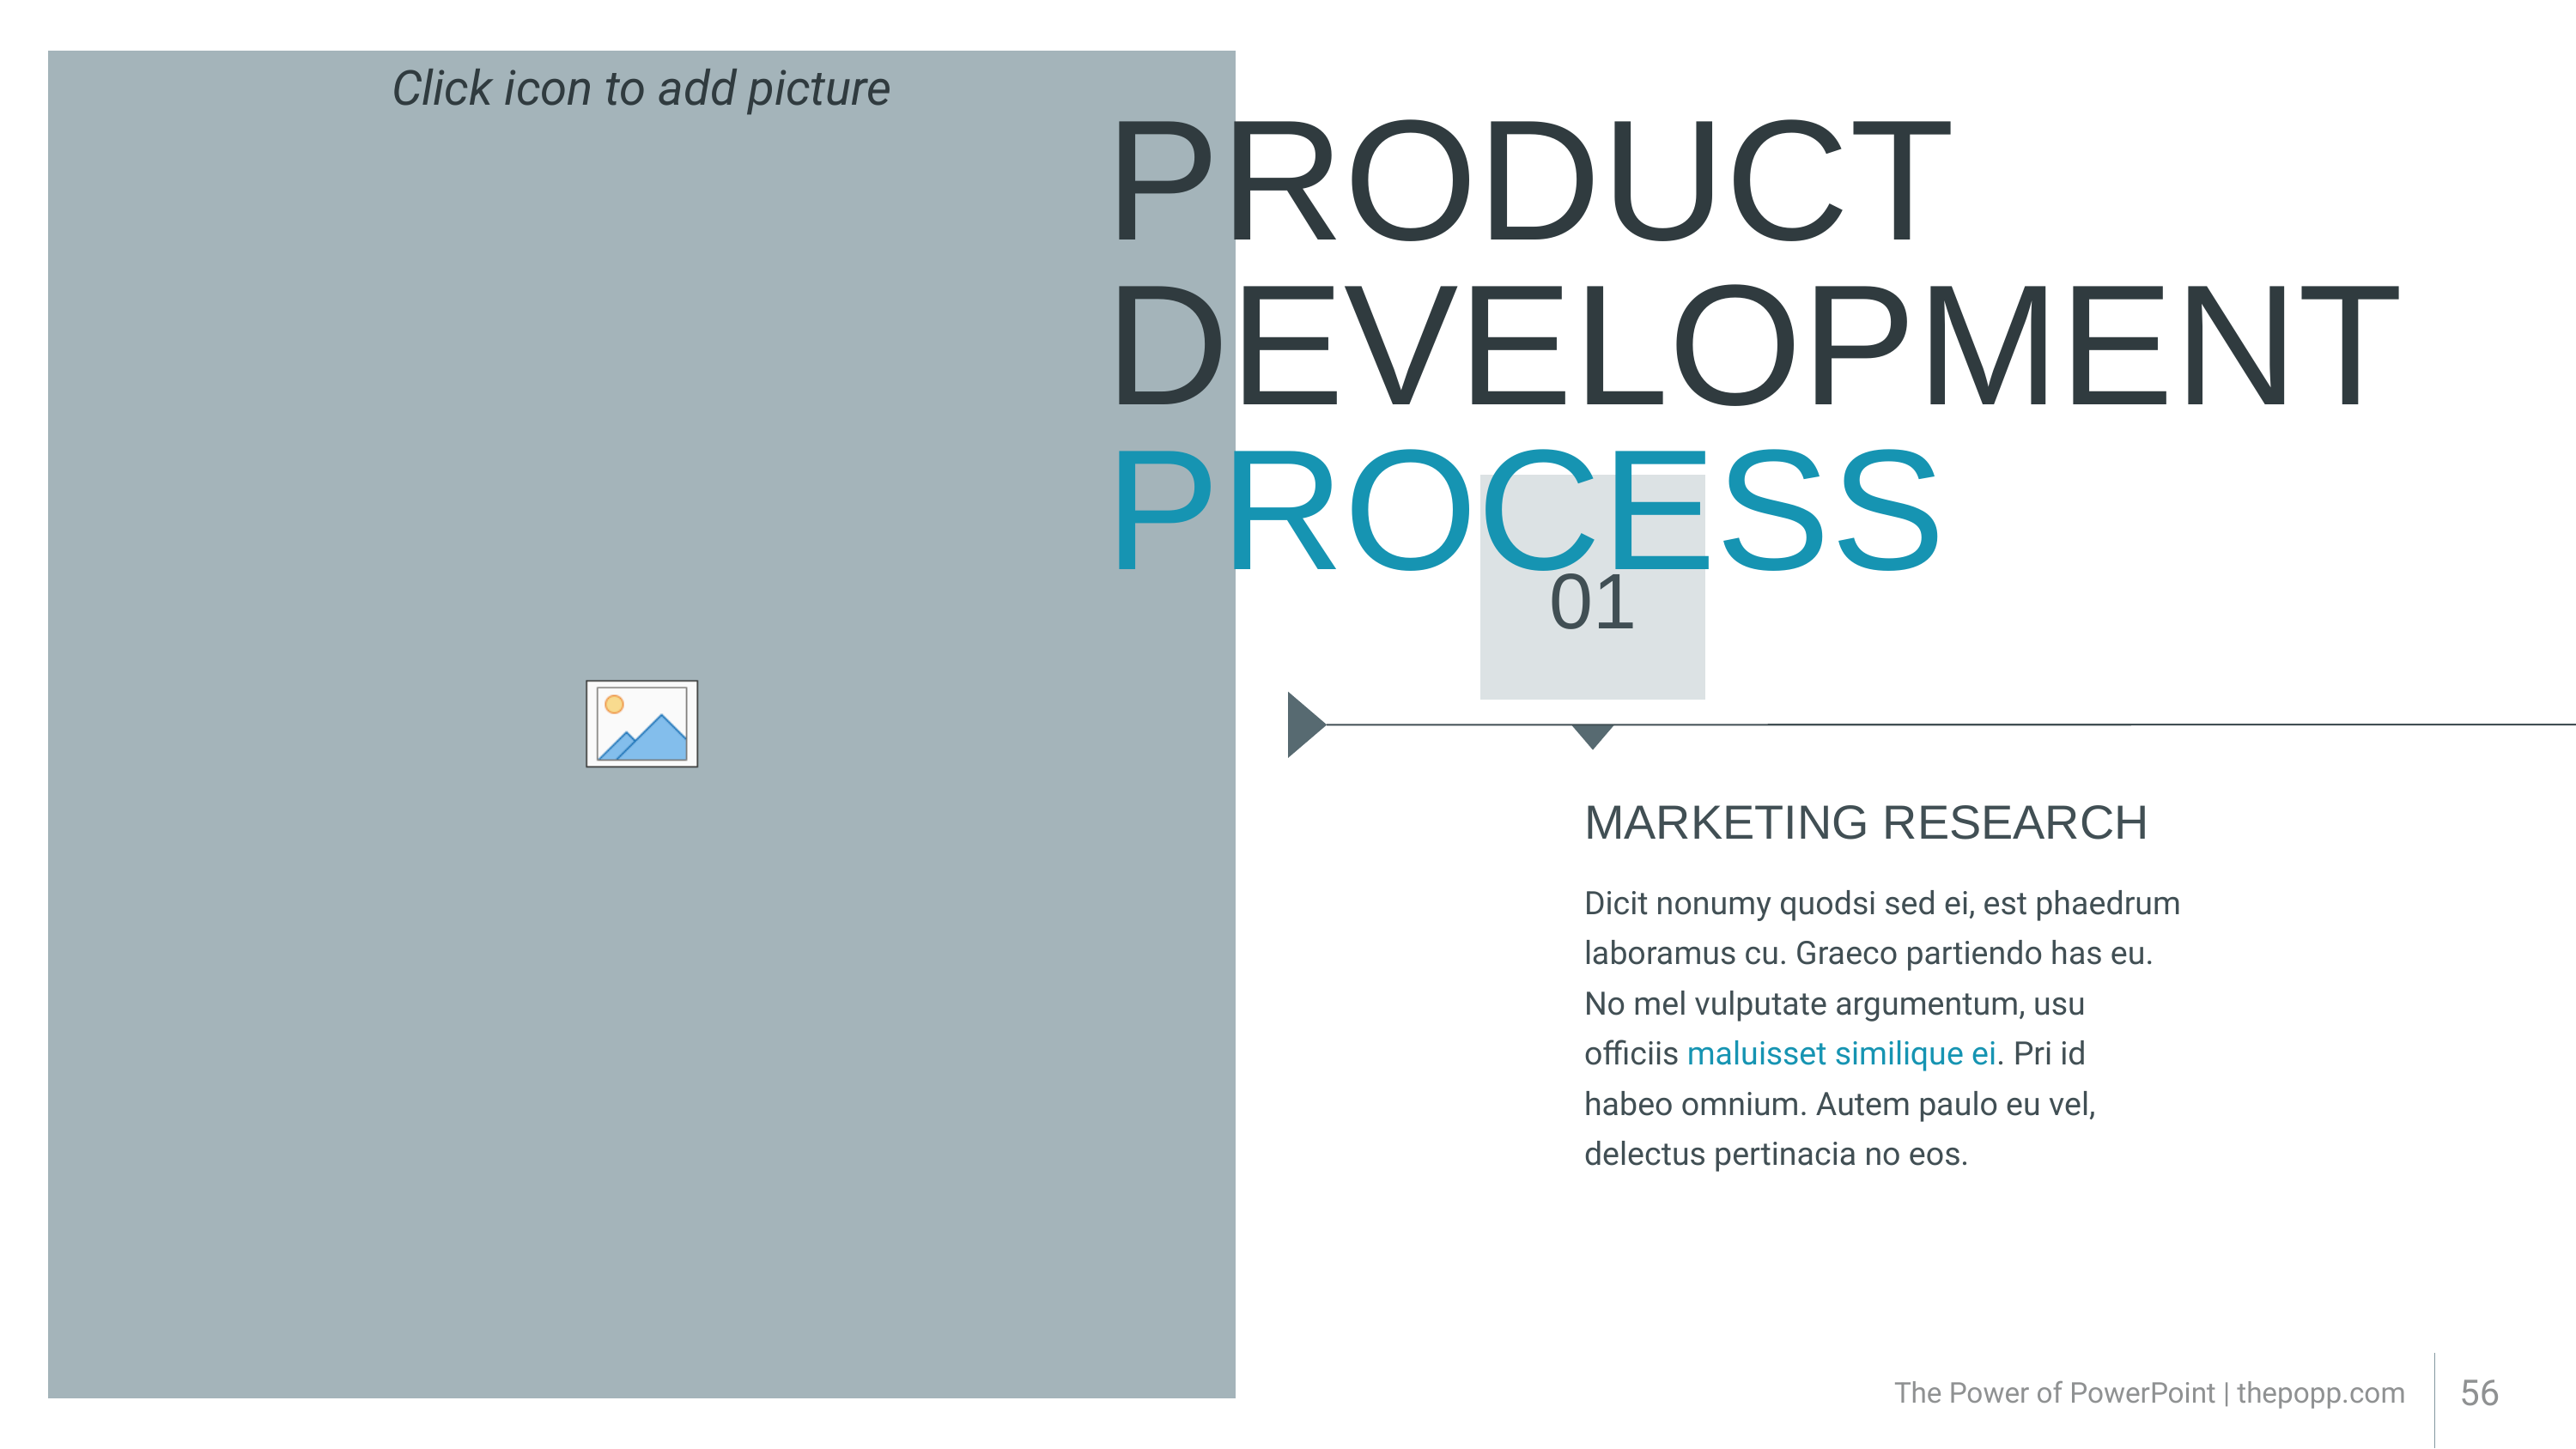

# PRODUCT DEVELOPMENT PROCESS
01
MARKETING RESEARCH
Dicit nonumy quodsi sed ei, est phaedrum laboramus cu. Graeco partiendo has eu. No mel vulputate argumentum, usu officiis maluisset similique ei. Pri id habeo omnium. Autem paulo eu vel, delectus pertinacia no eos.
56
The Power of PowerPoint | thepopp.com